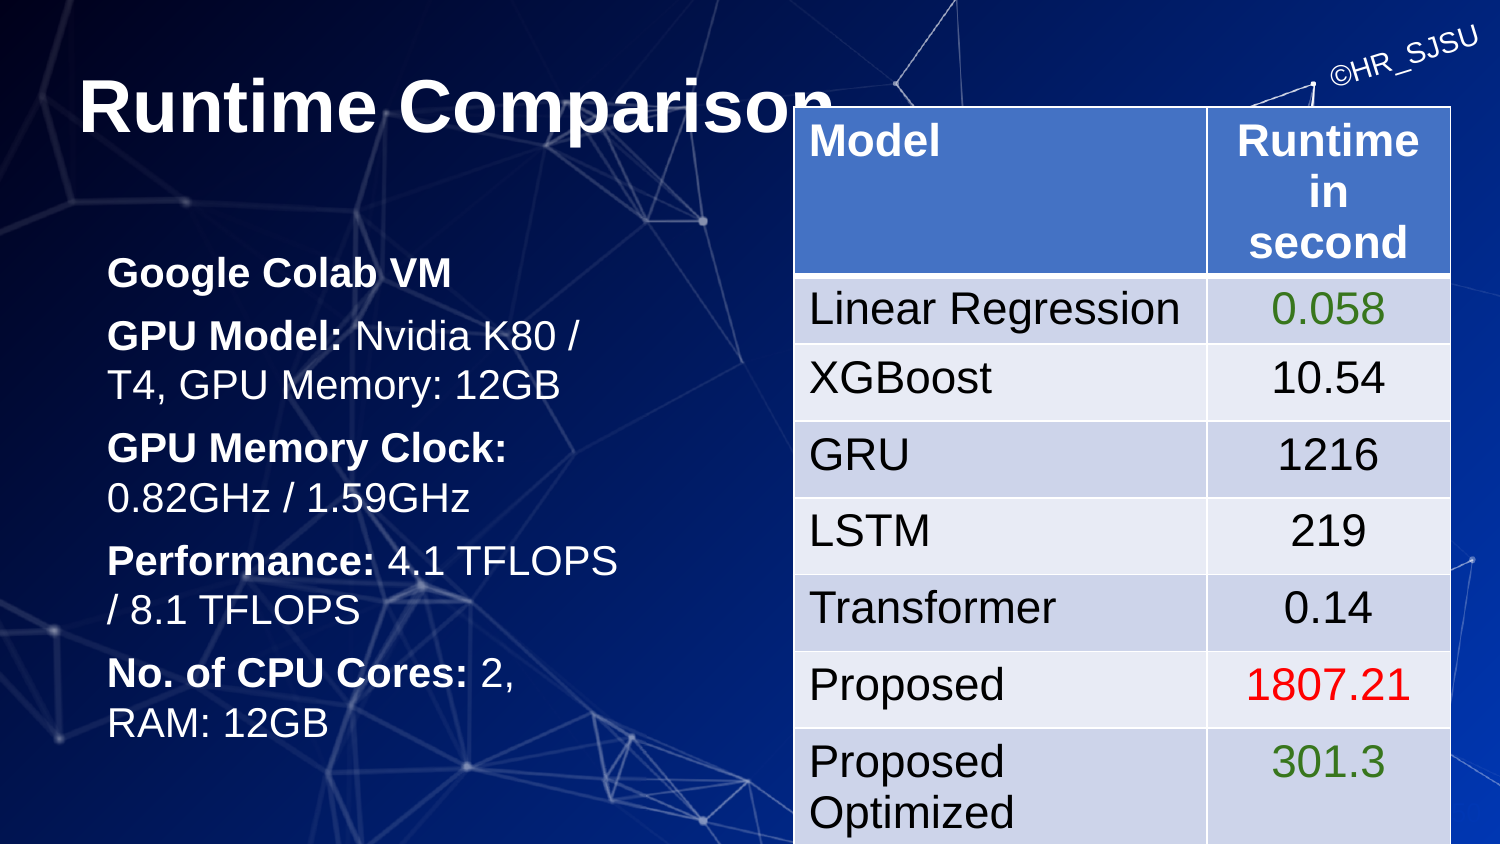

# Runtime Comparison
| Model | Runtime in second |
| --- | --- |
| Linear Regression | 0.058 |
| XGBoost | 10.54 |
| GRU | 1216 |
| LSTM | 219 |
| Transformer | 0.14 |
| Proposed | 1807.21 |
| Proposed Optimized | 301.3 |
Google Colab VM
GPU Model: Nvidia K80 / T4, GPU Memory: 12GB
GPU Memory Clock: 0.82GHz / 1.59GHz
Performance: 4.1 TFLOPS / 8.1 TFLOPS
No. of CPU Cores: 2, RAM: 12GB

50